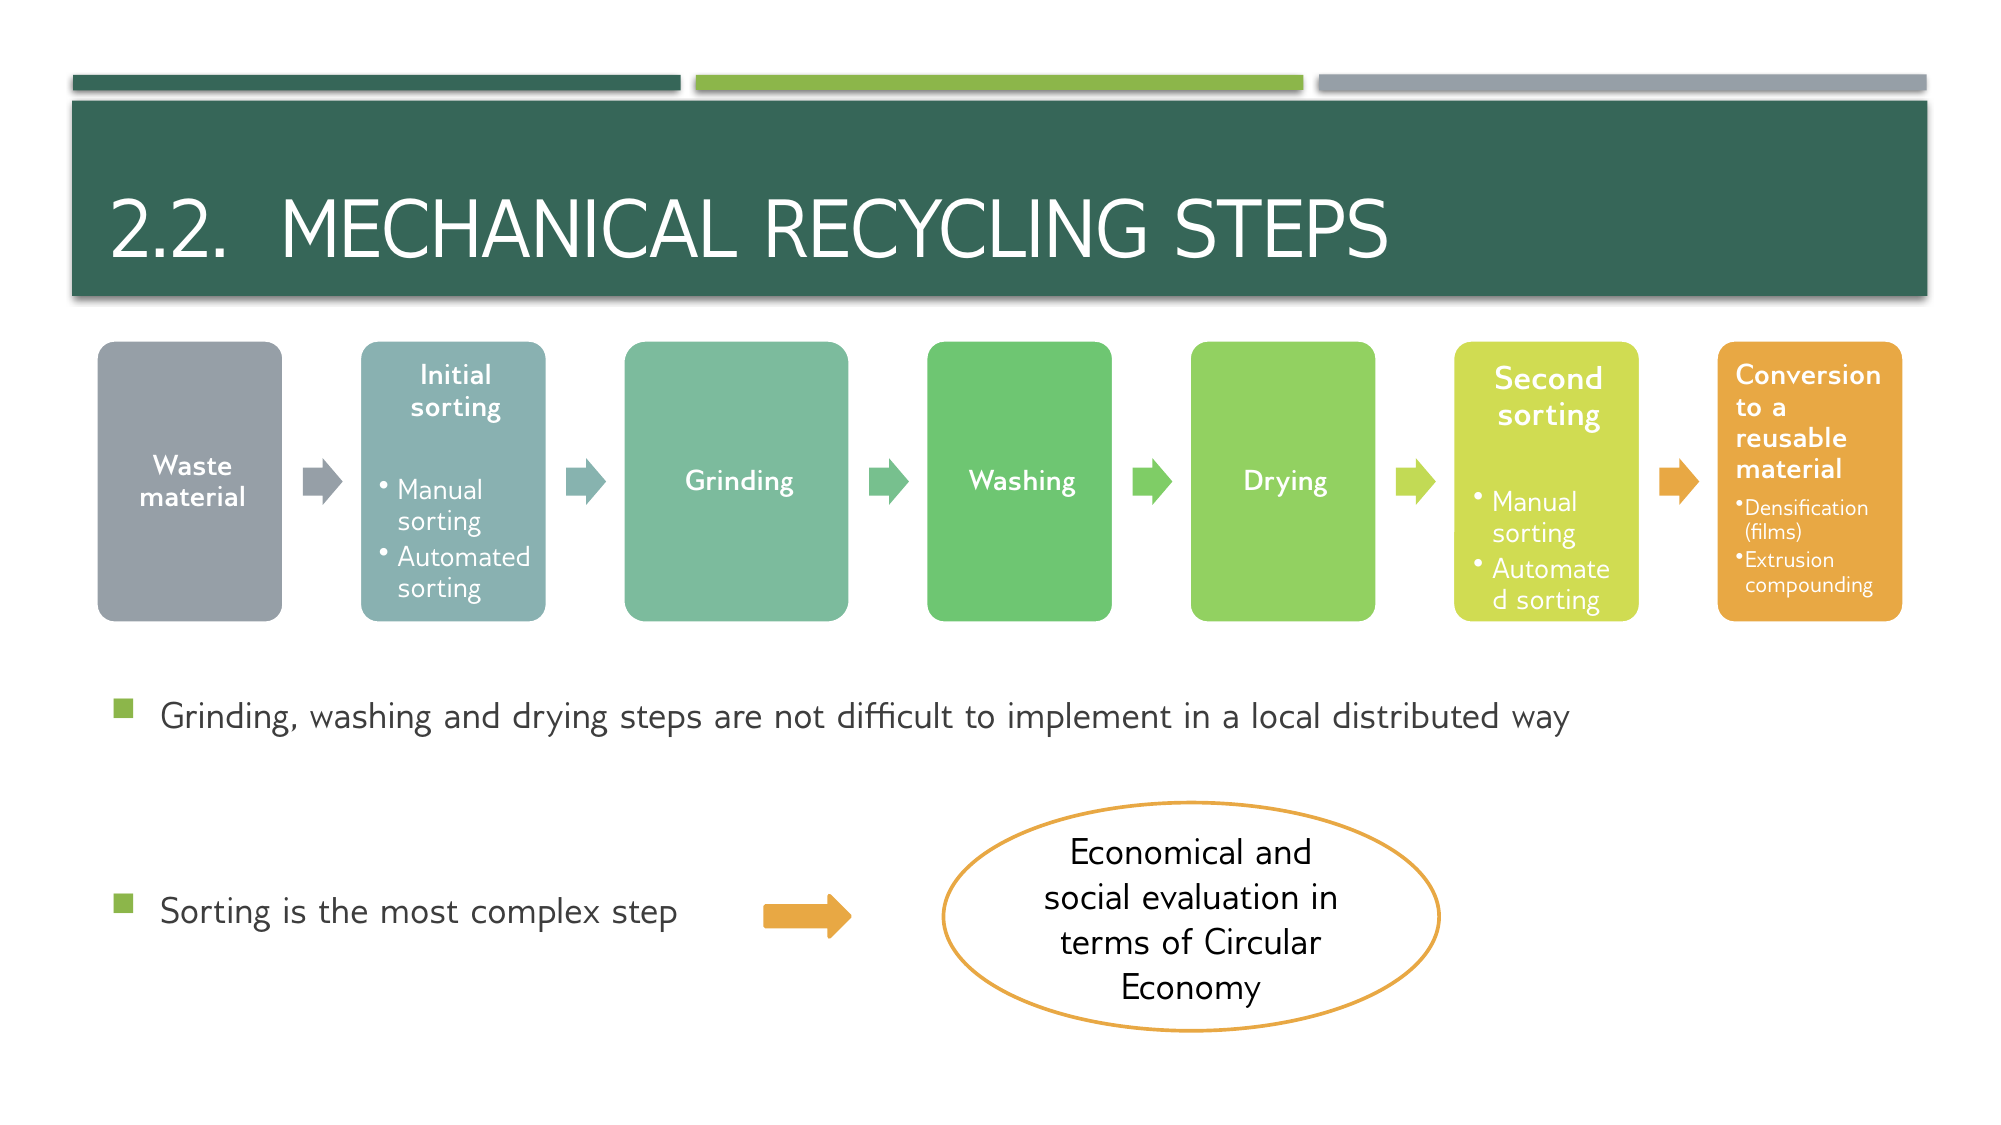

# 2.2.  Mechanical recycling steps
Waste material

Initial sorting

Manual sorting
Automated sorting

Grinding

Washing

Drying

Second sorting

Manual sorting
Automated sorting

Conversion to a reusable material
Densification (films)
Extrusion compounding
Grinding, washing and drying steps are not difficult to implement in a local distributed way

Sorting is the most complex step

Economical and social evaluation in terms of Circular Economy